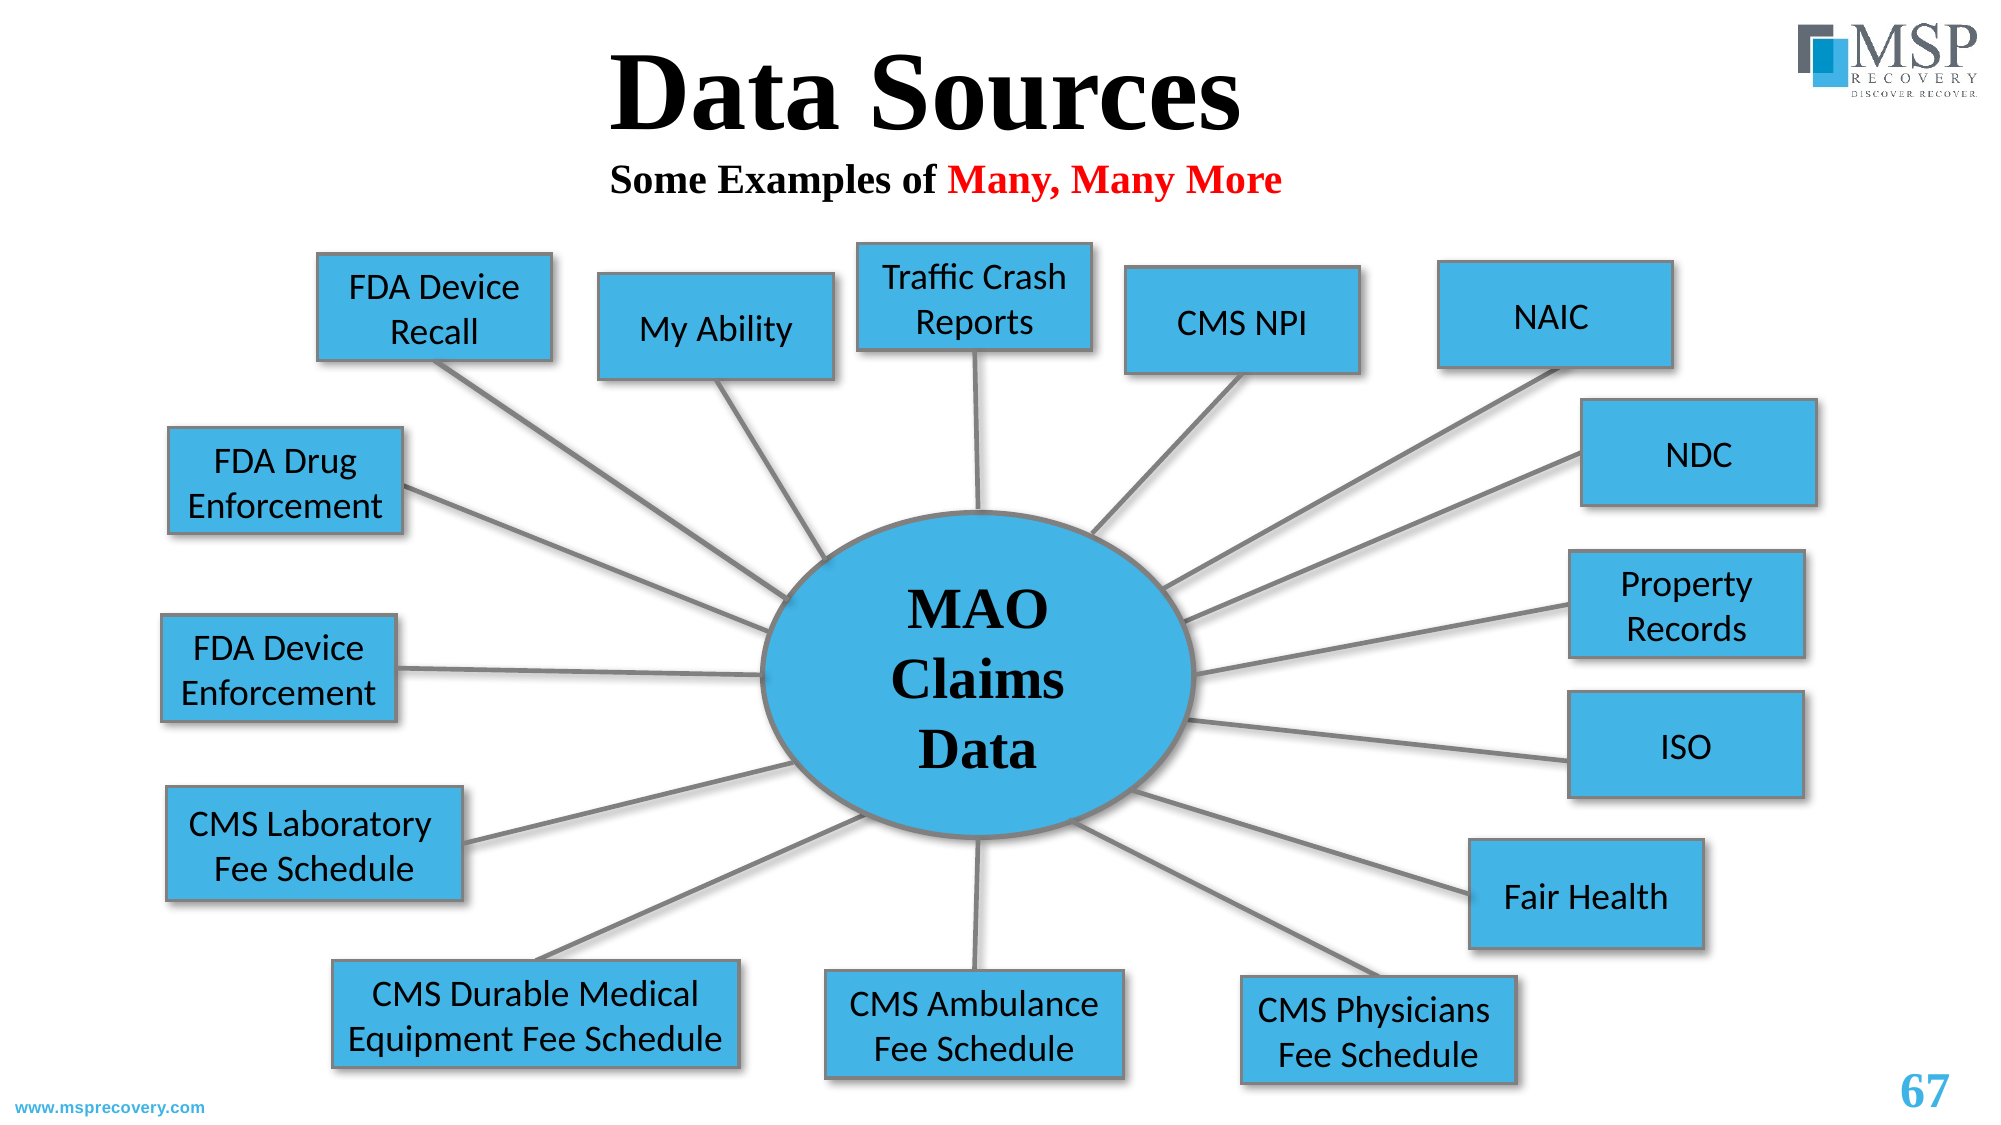

67
Data Sources
Some Examples of Many, Many More
Traffic Crash Reports
FDA Device Recall
NAIC
CMS NPI
My Ability
NDC
FDA Drug Enforcement
MAO Claims Data
Property Records
FDA Device Enforcement
ISO
CMS Laboratory  Fee Schedule
Fair Health
CMS Durable Medical Equipment Fee Schedule
CMS Ambulance Fee Schedule
CMS Physicians  Fee Schedule